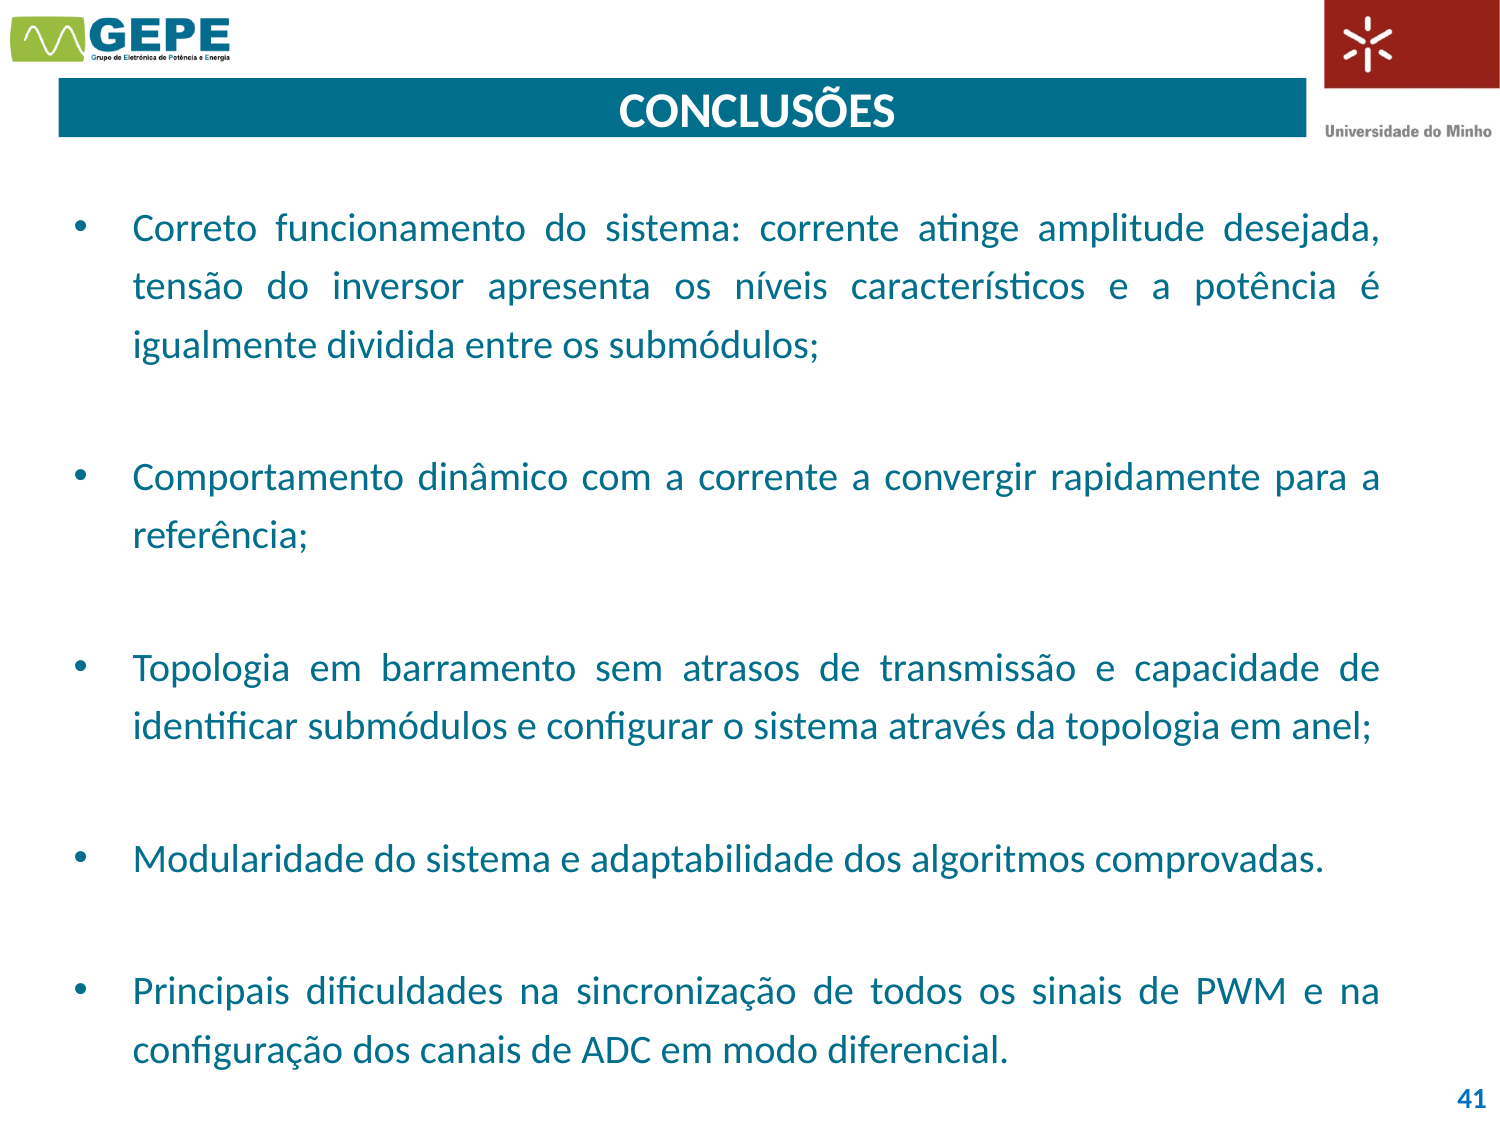

# Conclusões
Correto funcionamento do sistema: corrente atinge amplitude desejada, tensão do inversor apresenta os níveis característicos e a potência é igualmente dividida entre os submódulos;

Comportamento dinâmico com a corrente a convergir rapidamente para a referência;

Topologia em barramento sem atrasos de transmissão e capacidade de identificar submódulos e configurar o sistema através da topologia em anel;

Modularidade do sistema e adaptabilidade dos algoritmos comprovadas.

Principais dificuldades na sincronização de todos os sinais de PWM e na configuração dos canais de ADC em modo diferencial.